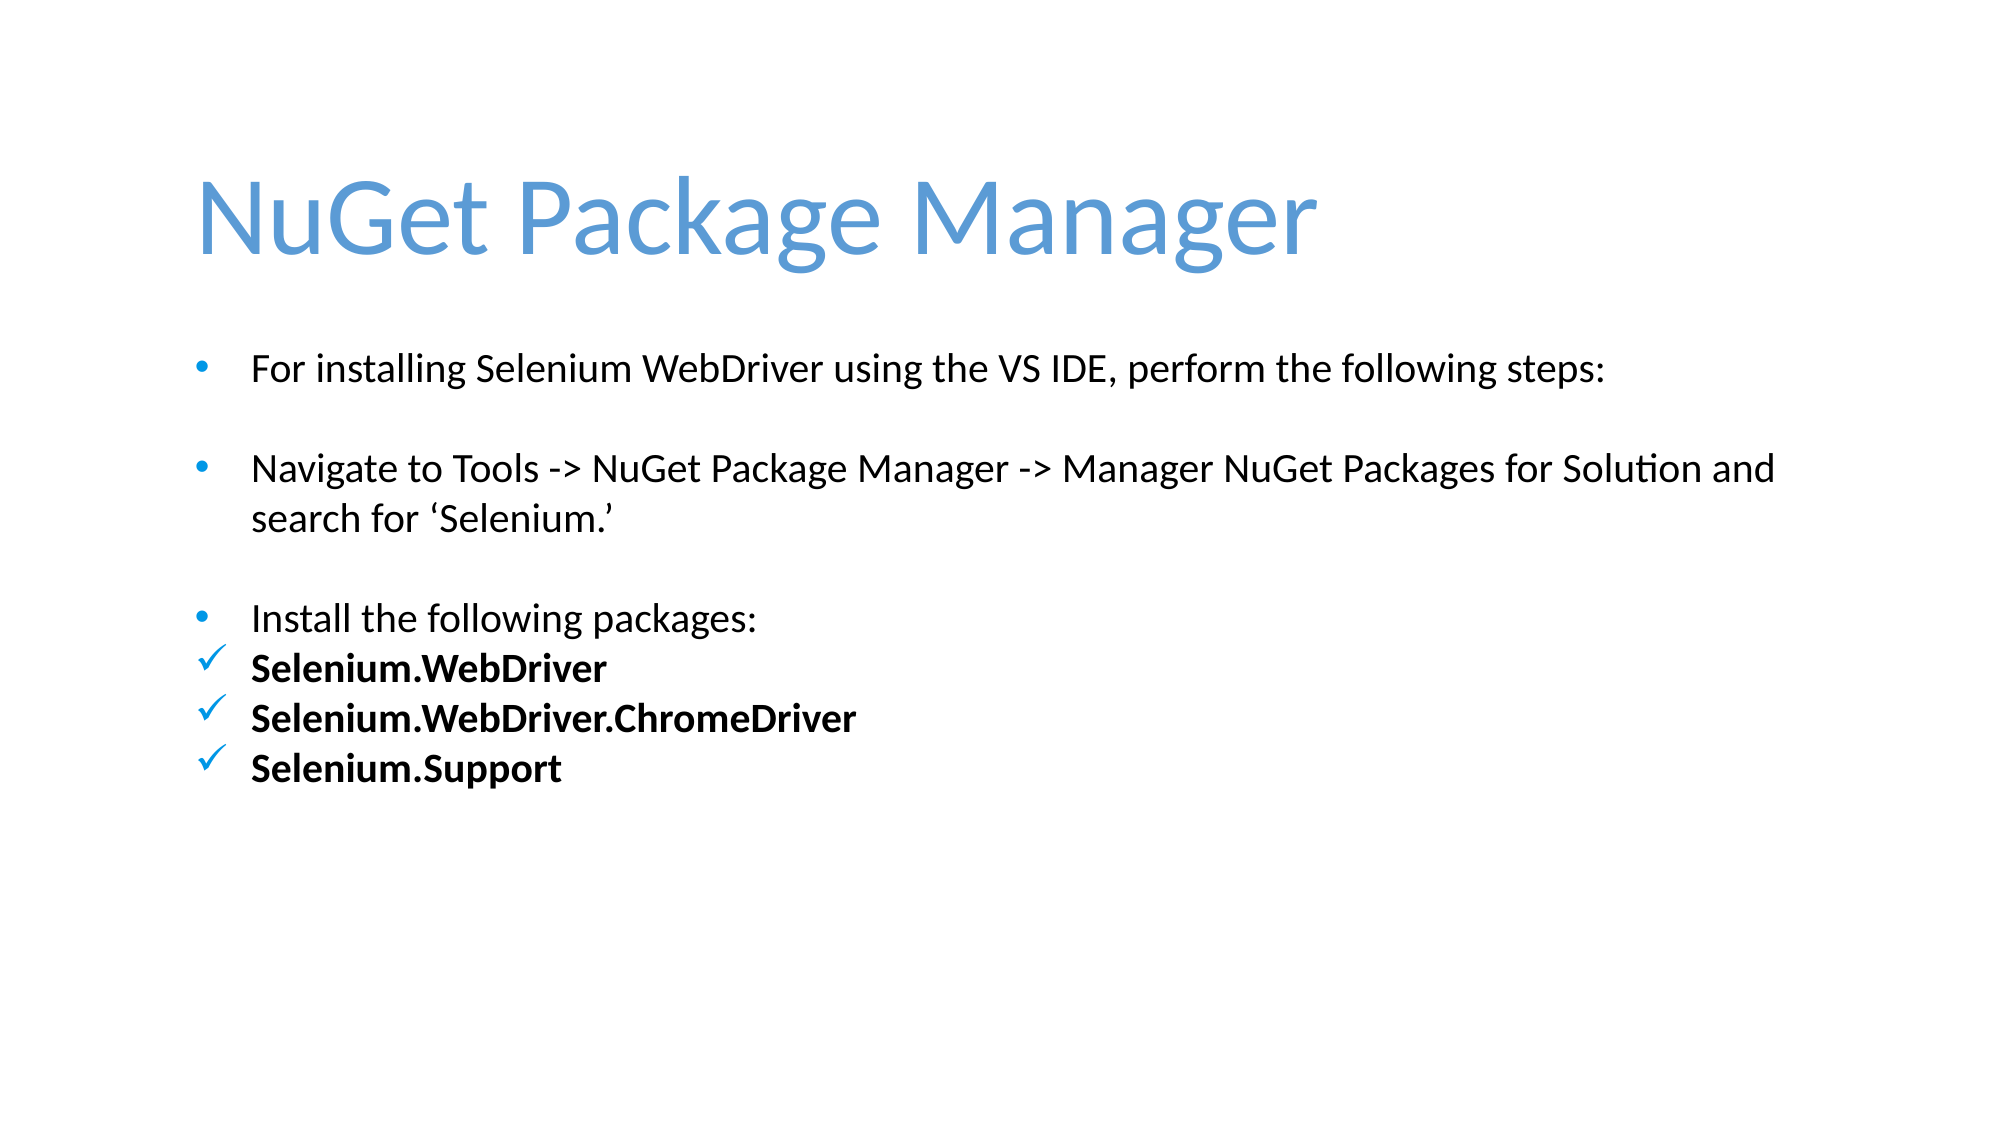

# NuGet Package Manager

For installing Selenium WebDriver using the VS IDE, perform the following steps:

Navigate to Tools -> NuGet Package Manager -> Manager NuGet Packages for Solution and search for ‘Selenium.’

Install the following packages:
Selenium.WebDriver
Selenium.WebDriver.ChromeDriver
Selenium.Support
NuGet Package Manager